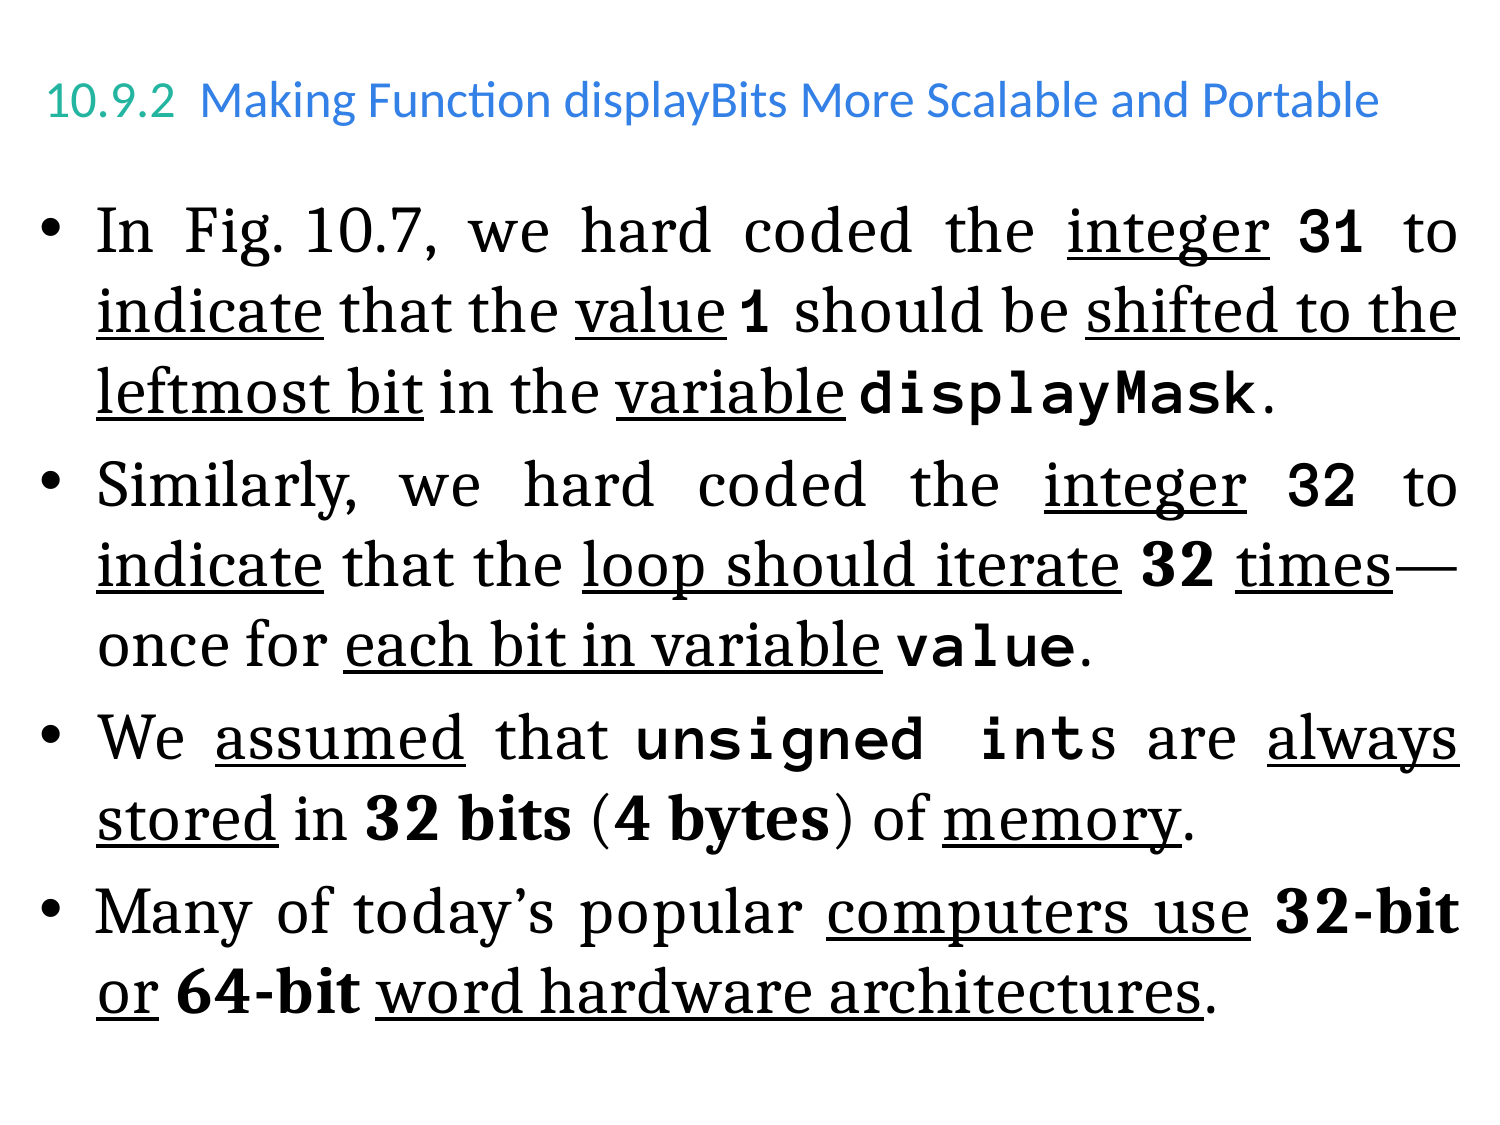

# 10.9.2  Making Function displayBits More Scalable and Portable
In Fig. 10.7, we hard coded the integer 31 to indicate that the value 1 should be shifted to the leftmost bit in the variable displayMask.
Similarly, we hard coded the integer 32 to indicate that the loop should iterate 32 times—once for each bit in variable value.
We assumed that unsigned ints are always stored in 32 bits (4 bytes) of memory.
Many of today’s popular computers use 32-bit or 64-bit word hardware architectures.